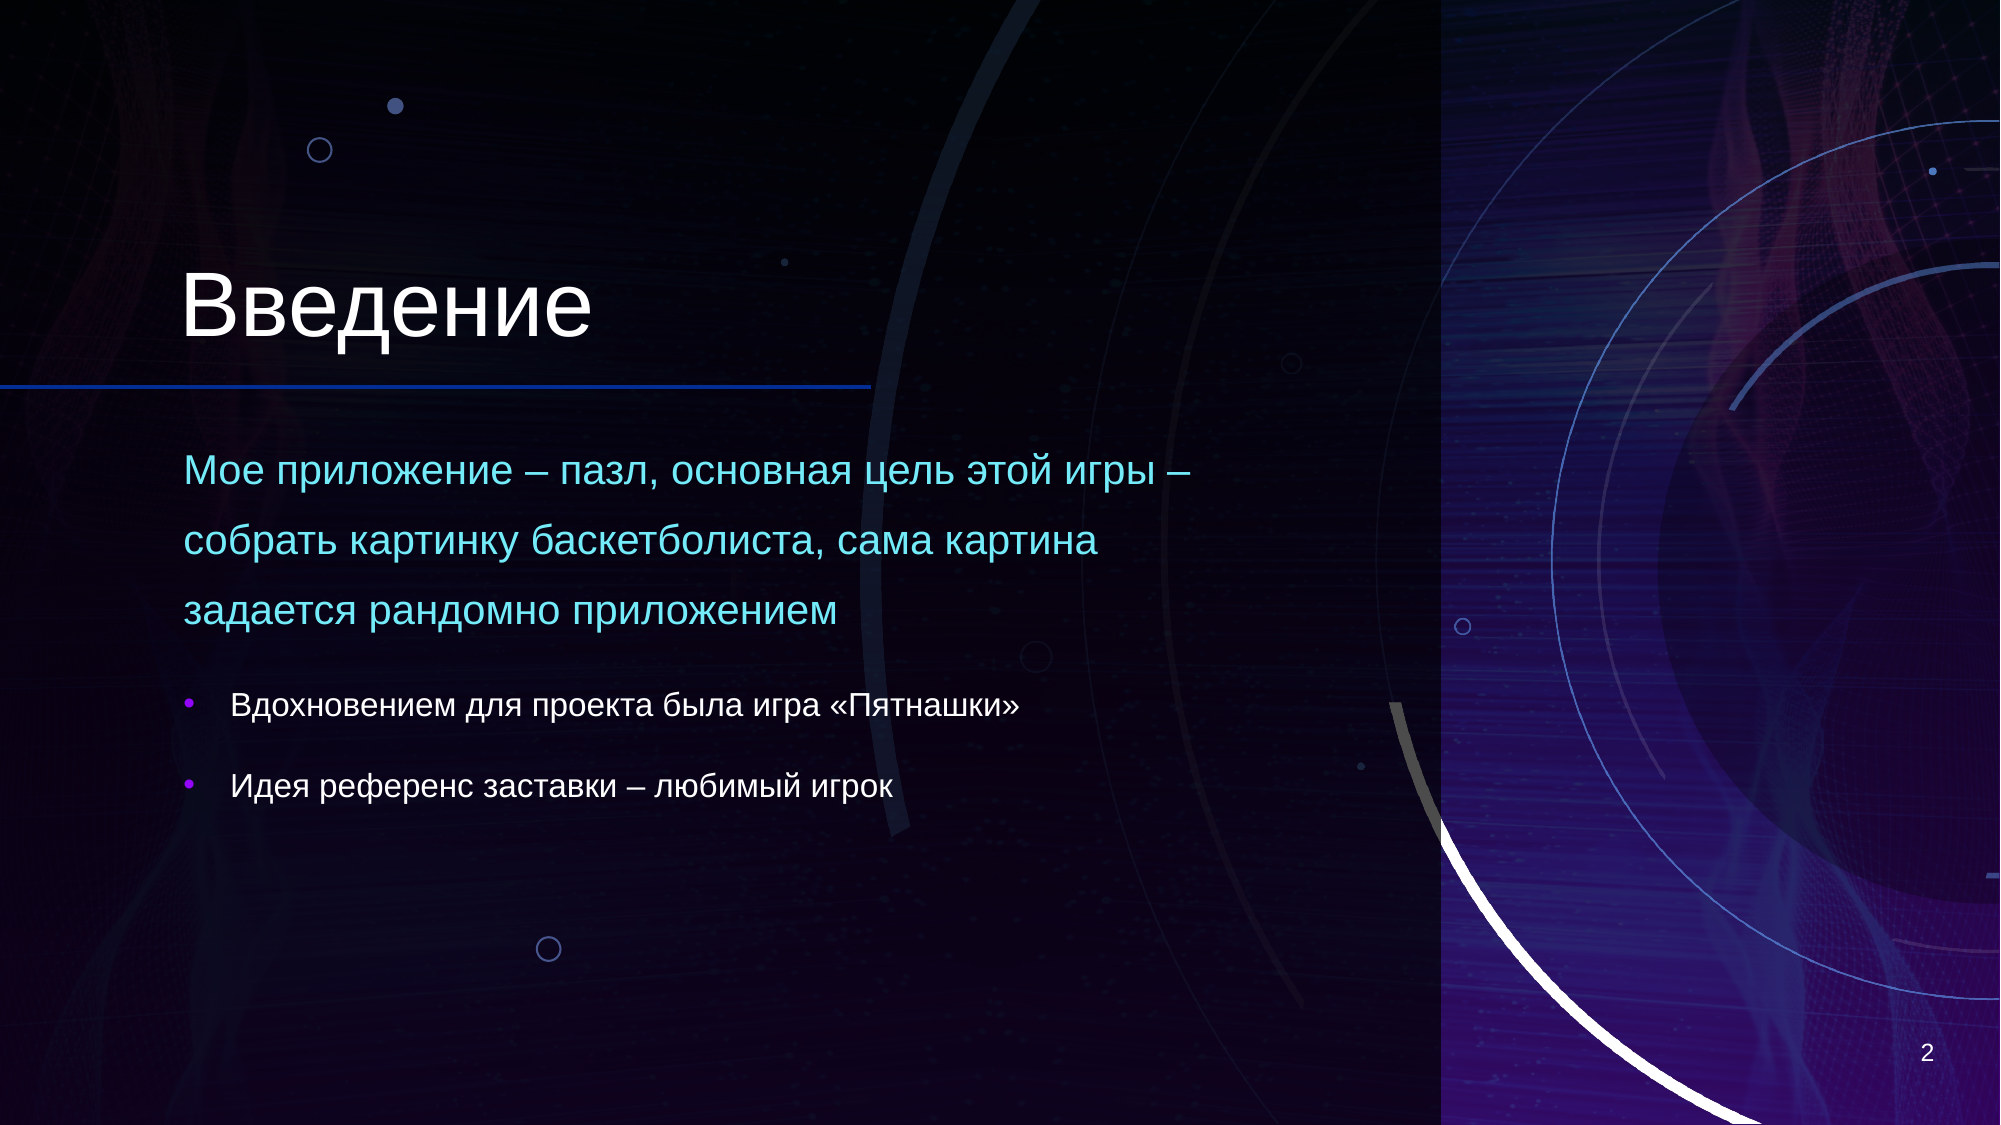

# Введение
Мое приложение – пазл, основная цель этой игры – собрать картинку баскетболиста, сама картина задается рандомно приложением
Вдохновением для проекта была игра «Пятнашки»
Идея референс заставки – любимый игрок

2